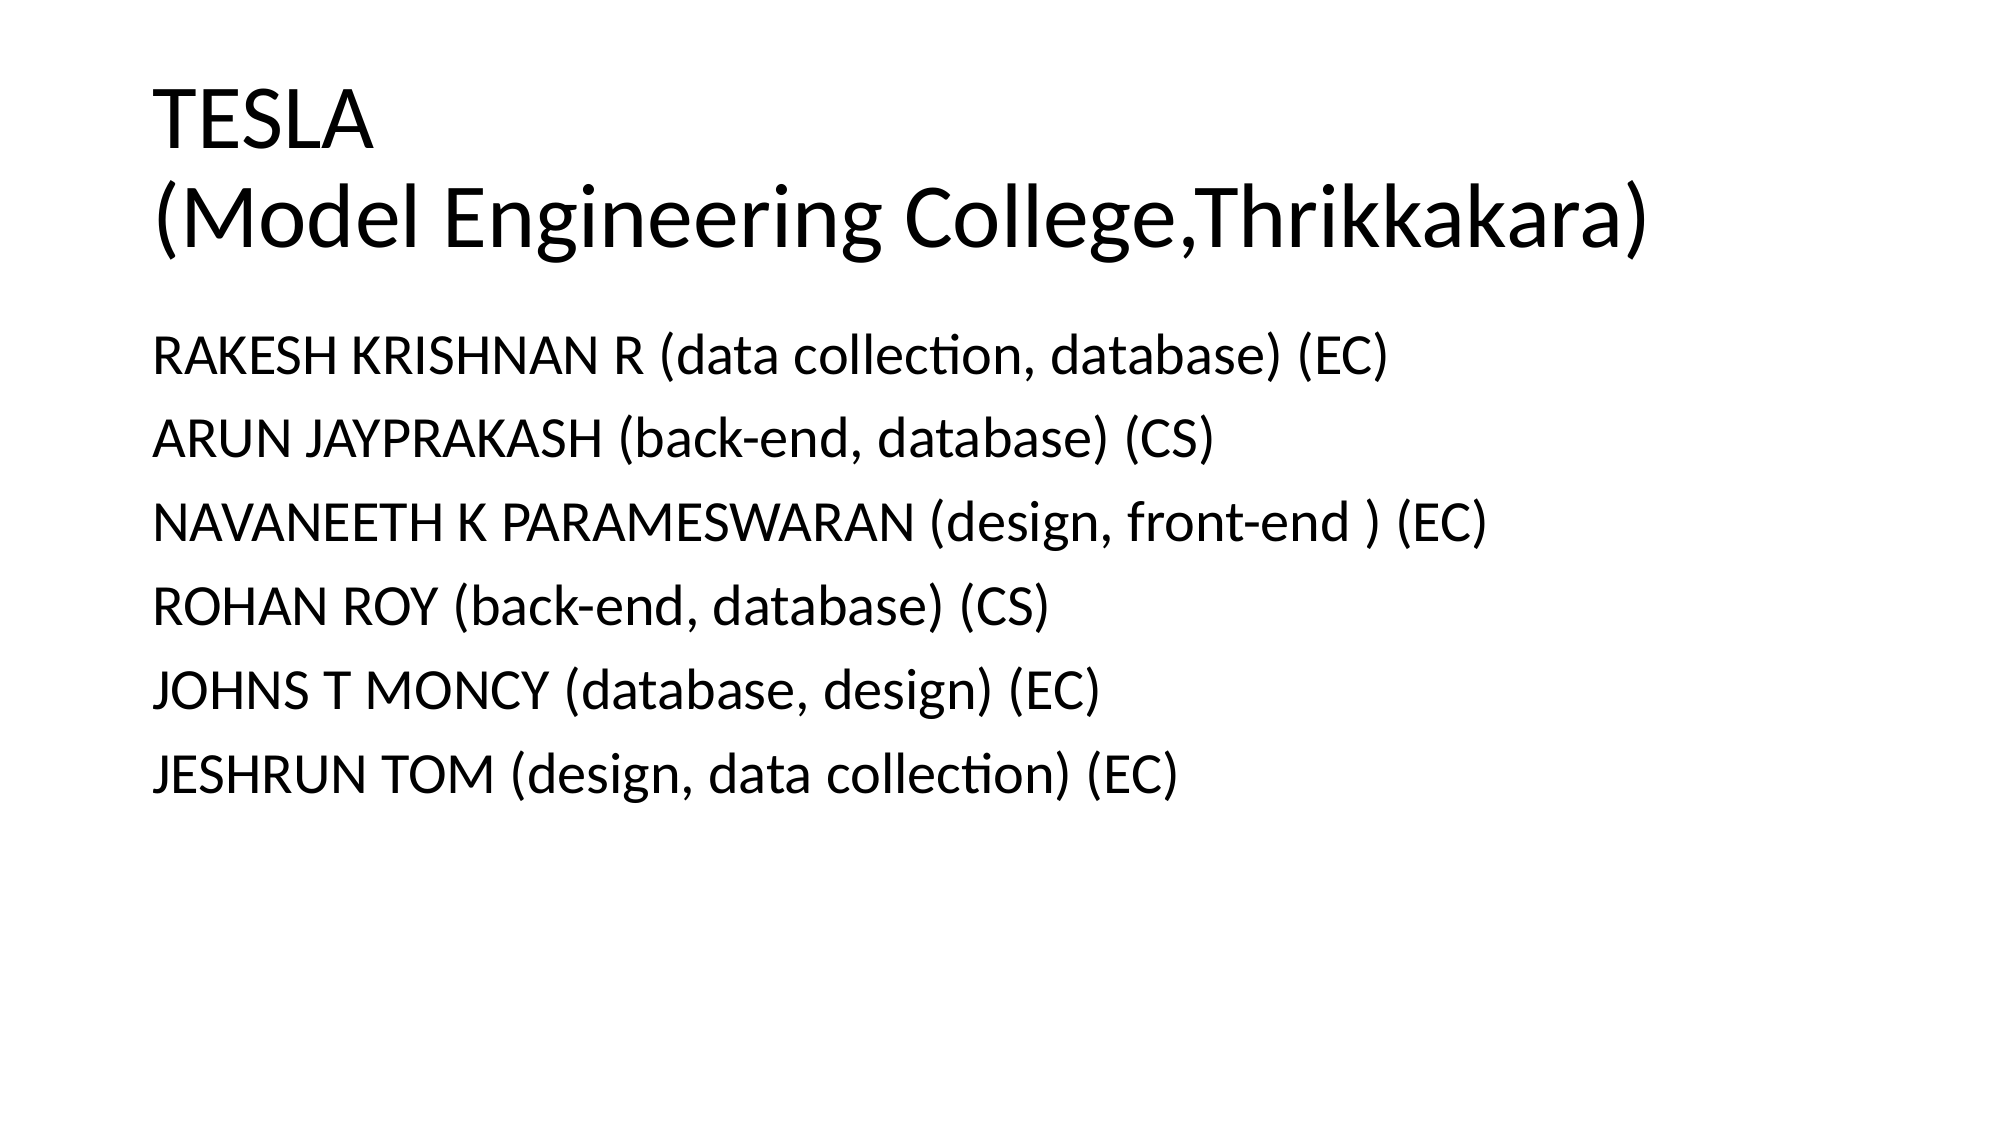

# TESLA (Model Engineering College,Thrikkakara)
RAKESH KRISHNAN R (data collection, database) (EC)
ARUN JAYPRAKASH (back-end, database) (CS)
NAVANEETH K PARAMESWARAN (design, front-end ) (EC)
ROHAN ROY (back-end, database) (CS)
JOHNS T MONCY (database, design) (EC)
JESHRUN TOM (design, data collection) (EC)